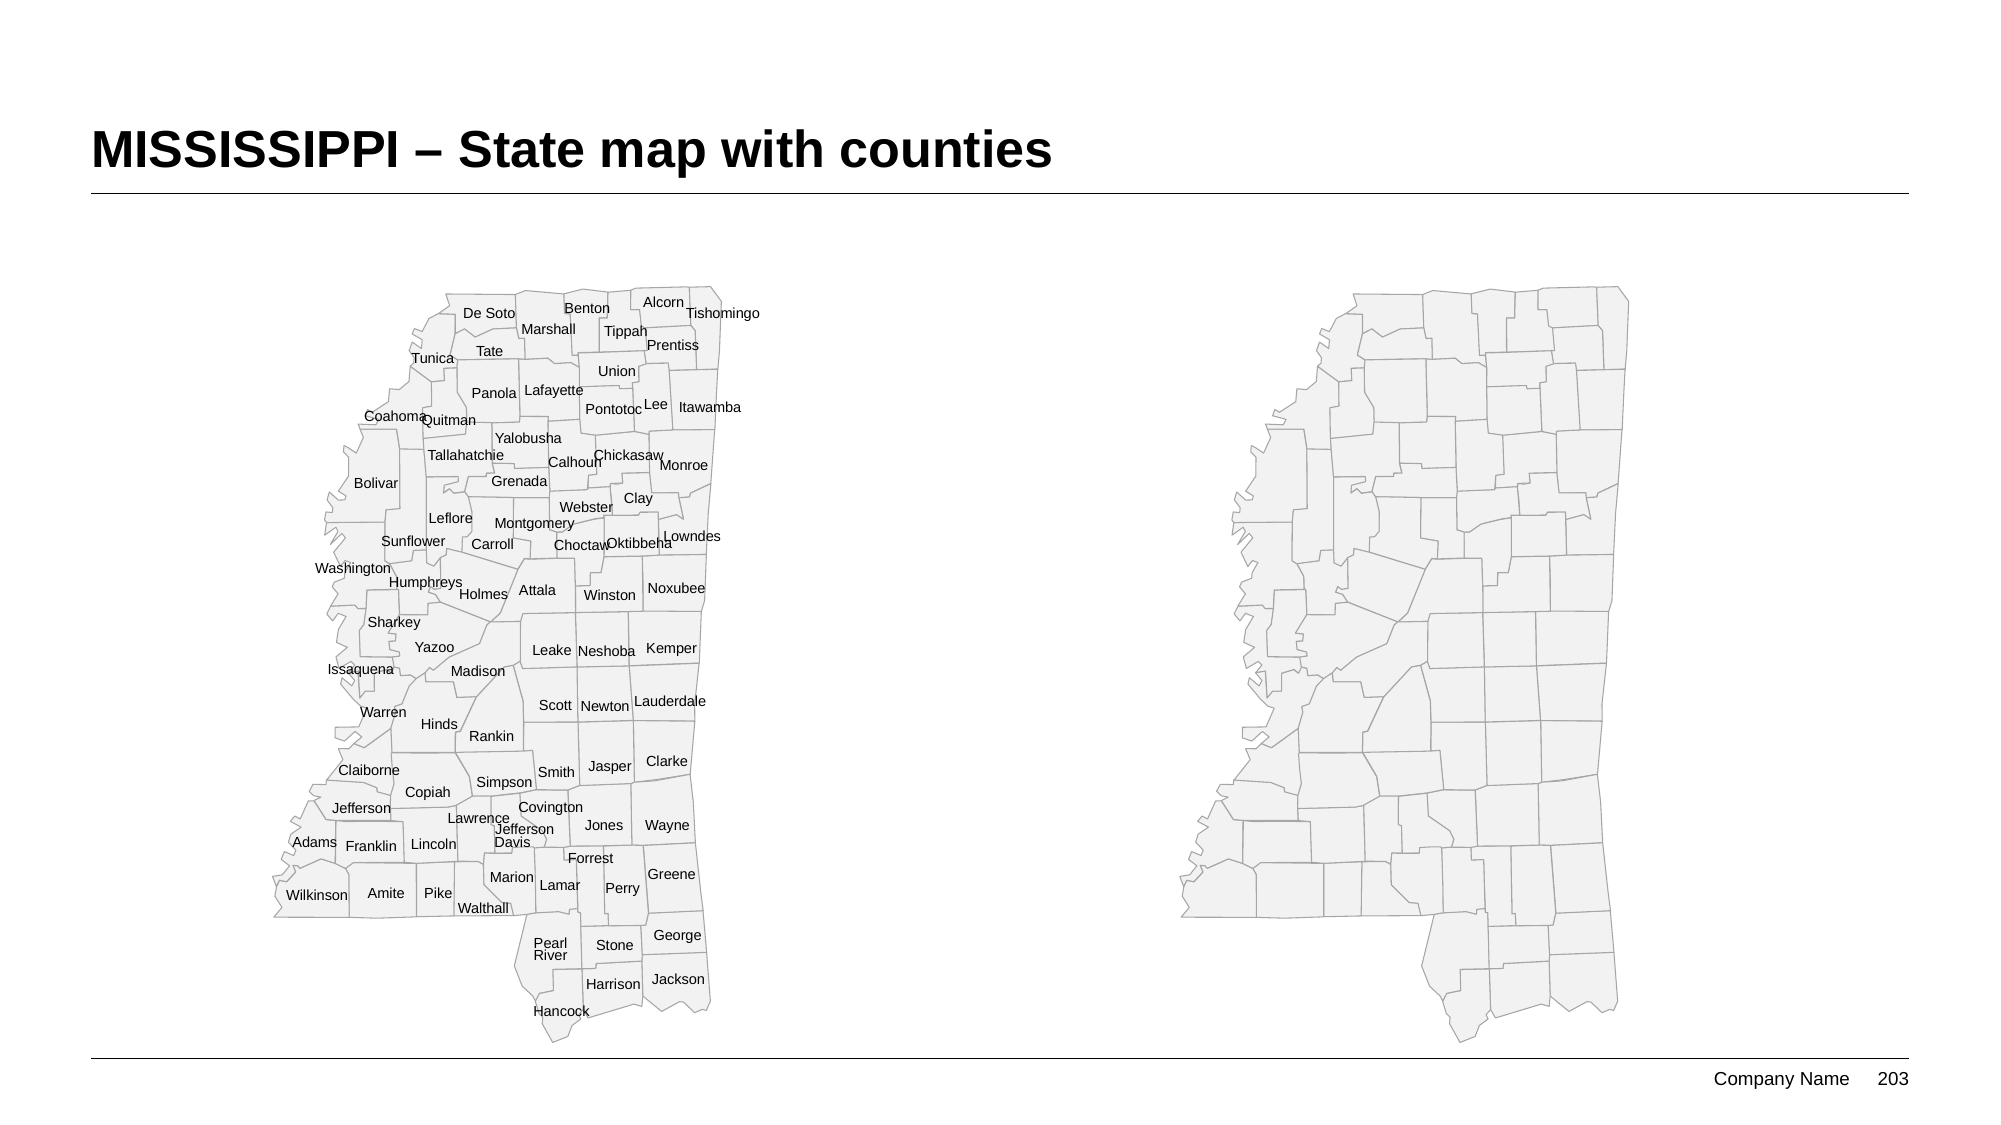

# MISSISSIPPI – State map with counties

Alcorn
Benton
Tishomingo
De Soto
Marshall
Tippah
Prentiss
Tate
Tunica
Union
Lafayette
Panola
Lee
Itawamba
Pontotoc
Coahoma
Quitman
Yalobusha
Chickasaw
Tallahatchie
Calhoun
Monroe
Grenada
Bolivar
Clay
Webster
Leflore
Montgomery
Lowndes
Sunflower
Oktibbeha
Carroll
Choctaw
Washington
Humphreys
Noxubee
Attala
Holmes
Winston
Sharkey
Yazoo
Kemper
Leake
Neshoba
Issaquena
Madison
Lauderdale
Scott
Newton
Warren
Hinds
Rankin
Clarke
Jasper
Claiborne
Smith
Simpson
Copiah
Covington
Jefferson
Lawrence
Wayne
Jones
Jefferson
Davis
Adams
Lincoln
Franklin
Forrest
Greene
Marion
Lamar
Perry
Amite
Pike
Wilkinson
Walthall
George
Pearl
Stone
River
Jackson
Harrison
Hancock